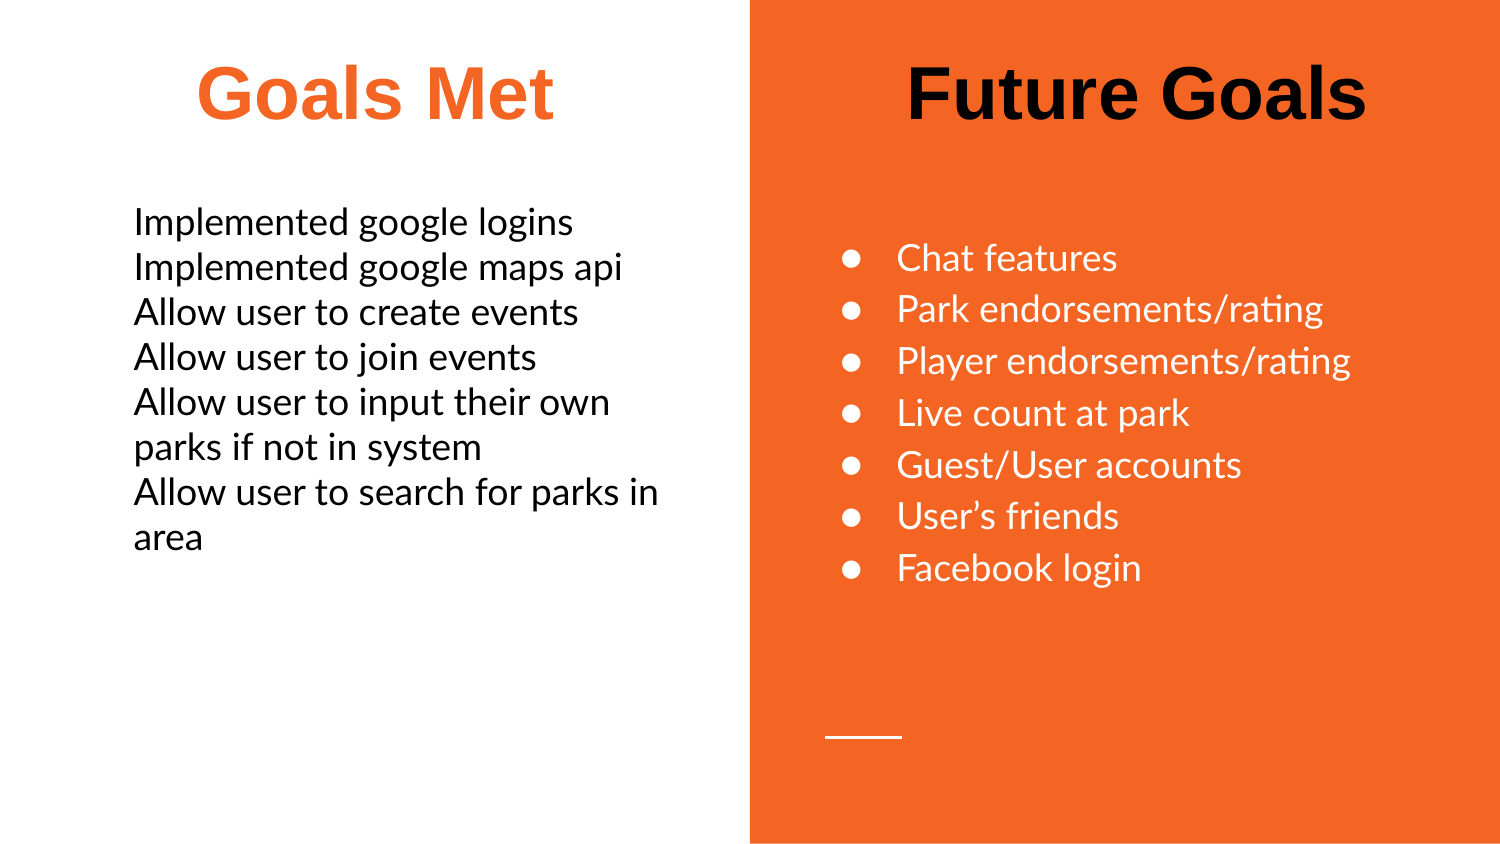

# Goals Met
Future Goals
Implemented google logins
Implemented google maps api
Allow user to create events
Allow user to join events
Allow user to input their own parks if not in system
Allow user to search for parks in area

Chat features
Park endorsements/rating
Player endorsements/rating
Live count at park
Guest/User accounts
User’s friends
Facebook login